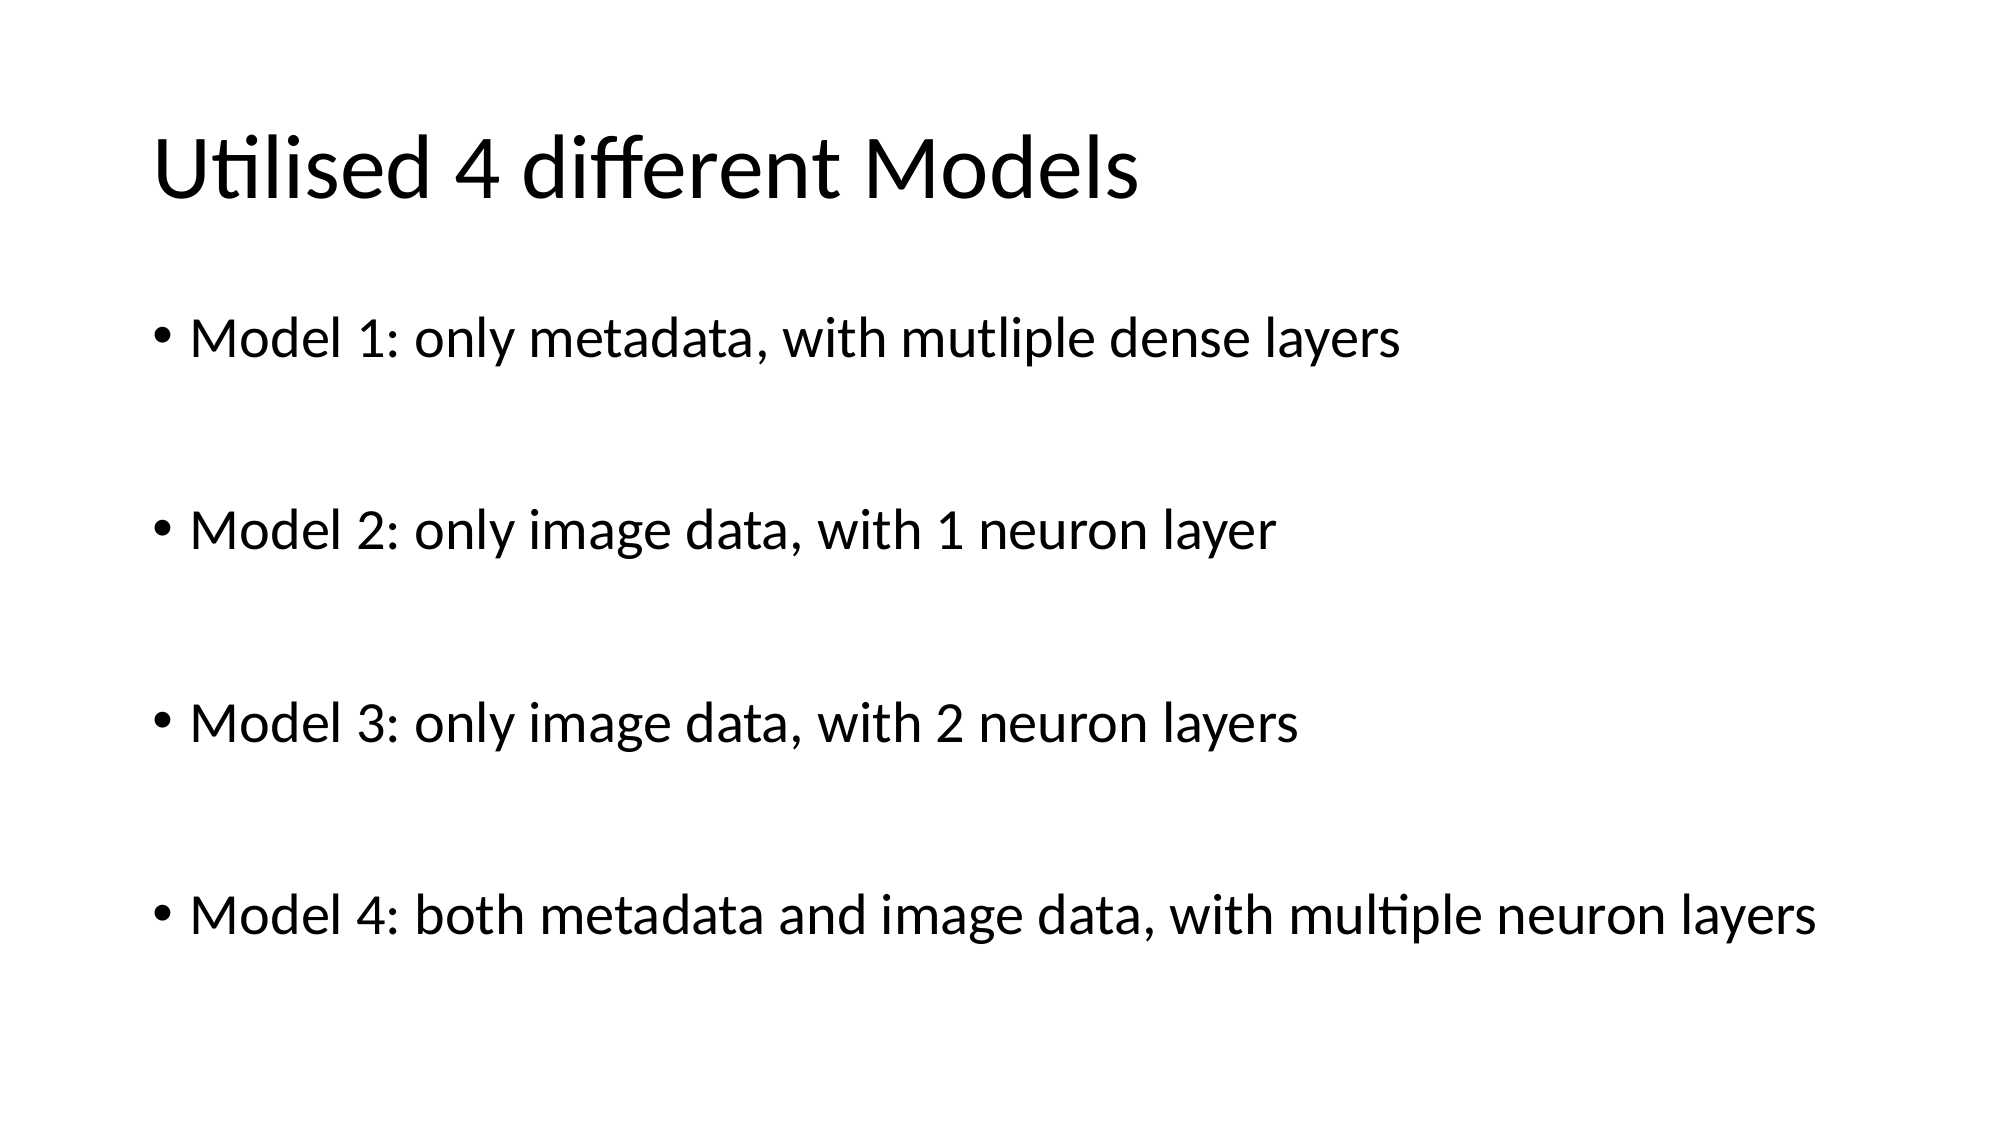

# Utilised 4 different Models
Model 1: only metadata, with mutliple dense layers

Model 2: only image data, with 1 neuron layer

Model 3: only image data, with 2 neuron layers

Model 4: both metadata and image data, with multiple neuron layers